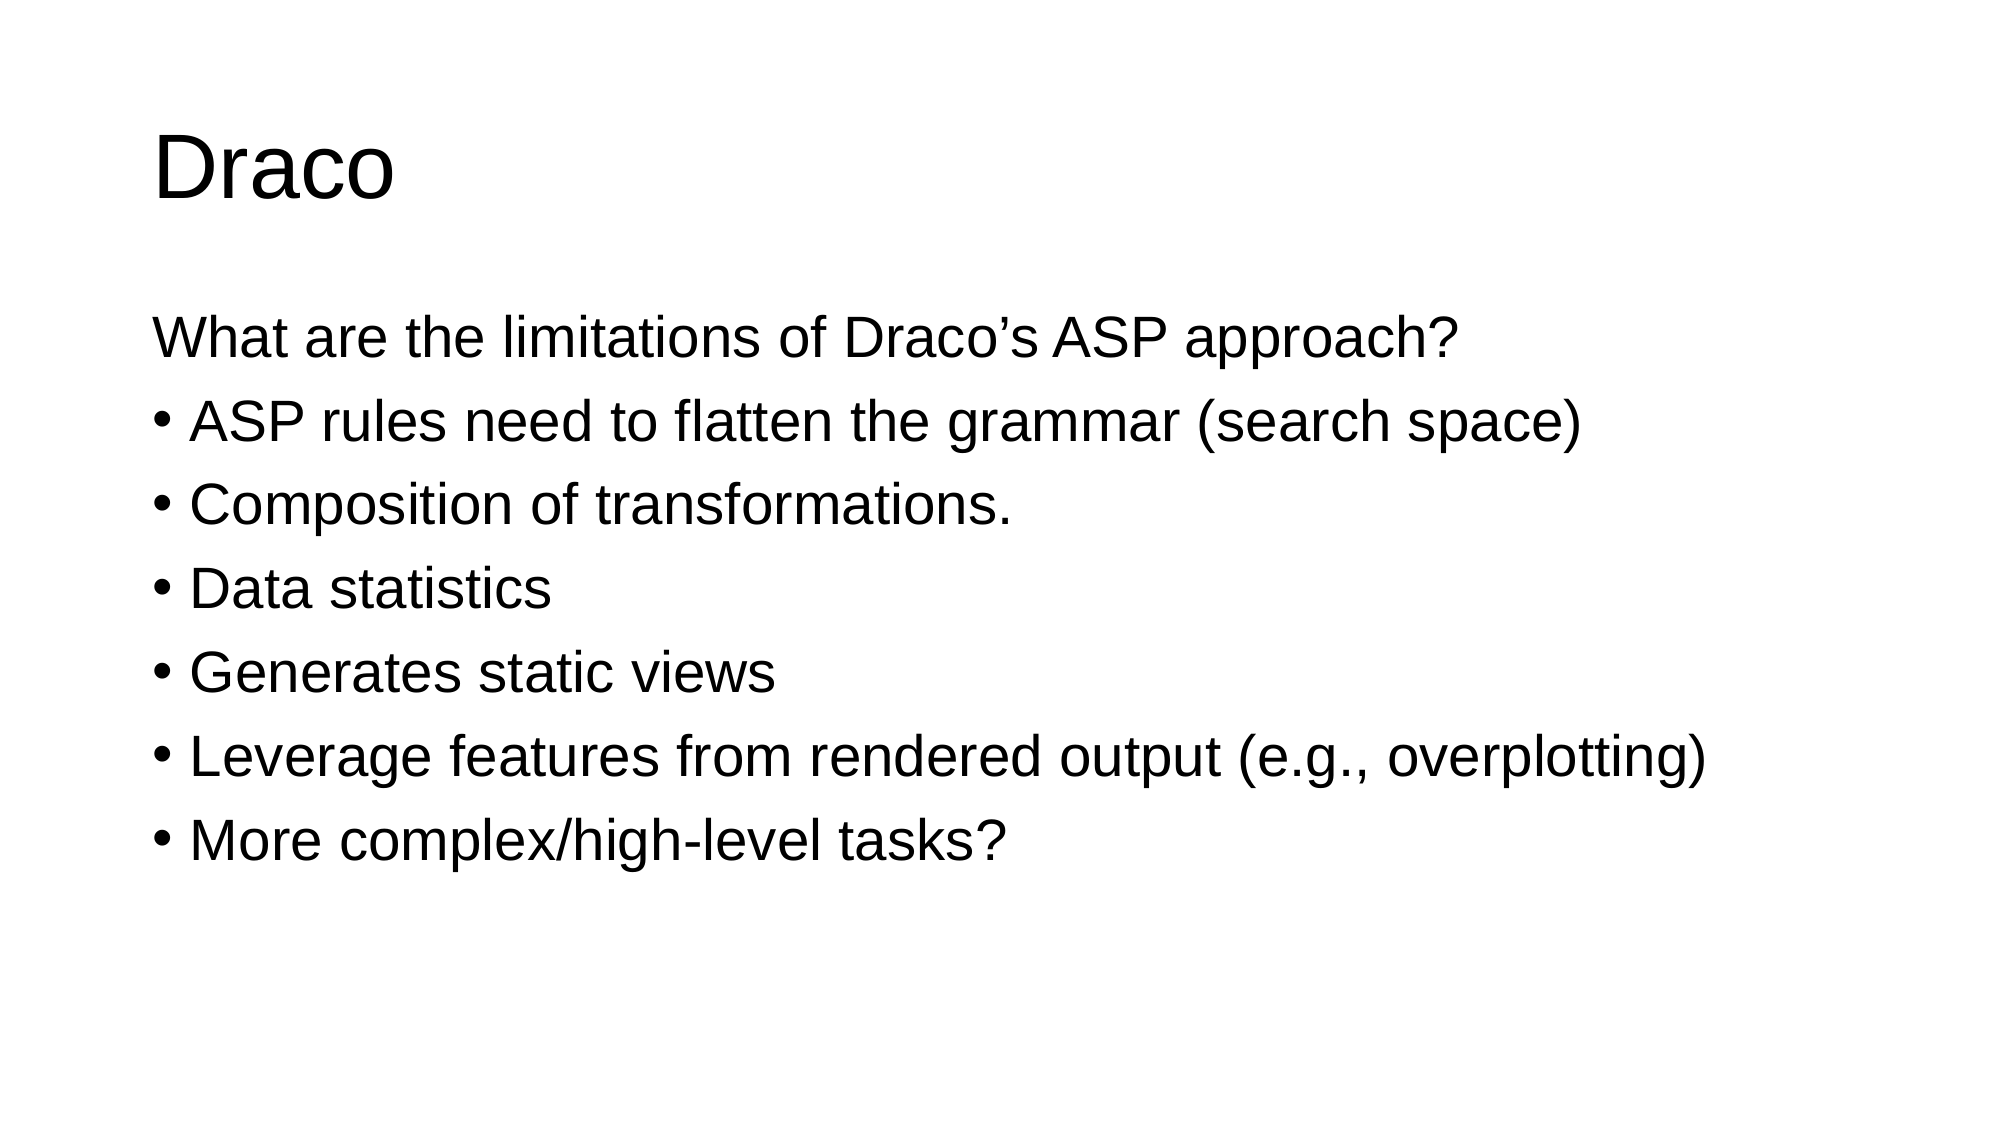

# Draco
What are the limitations of Draco’s ASP approach?
ASP rules need to flatten the grammar (search space)
Composition of transformations.
Data statistics
Generates static views
Leverage features from rendered output (e.g., overplotting)
More complex/high-level tasks?